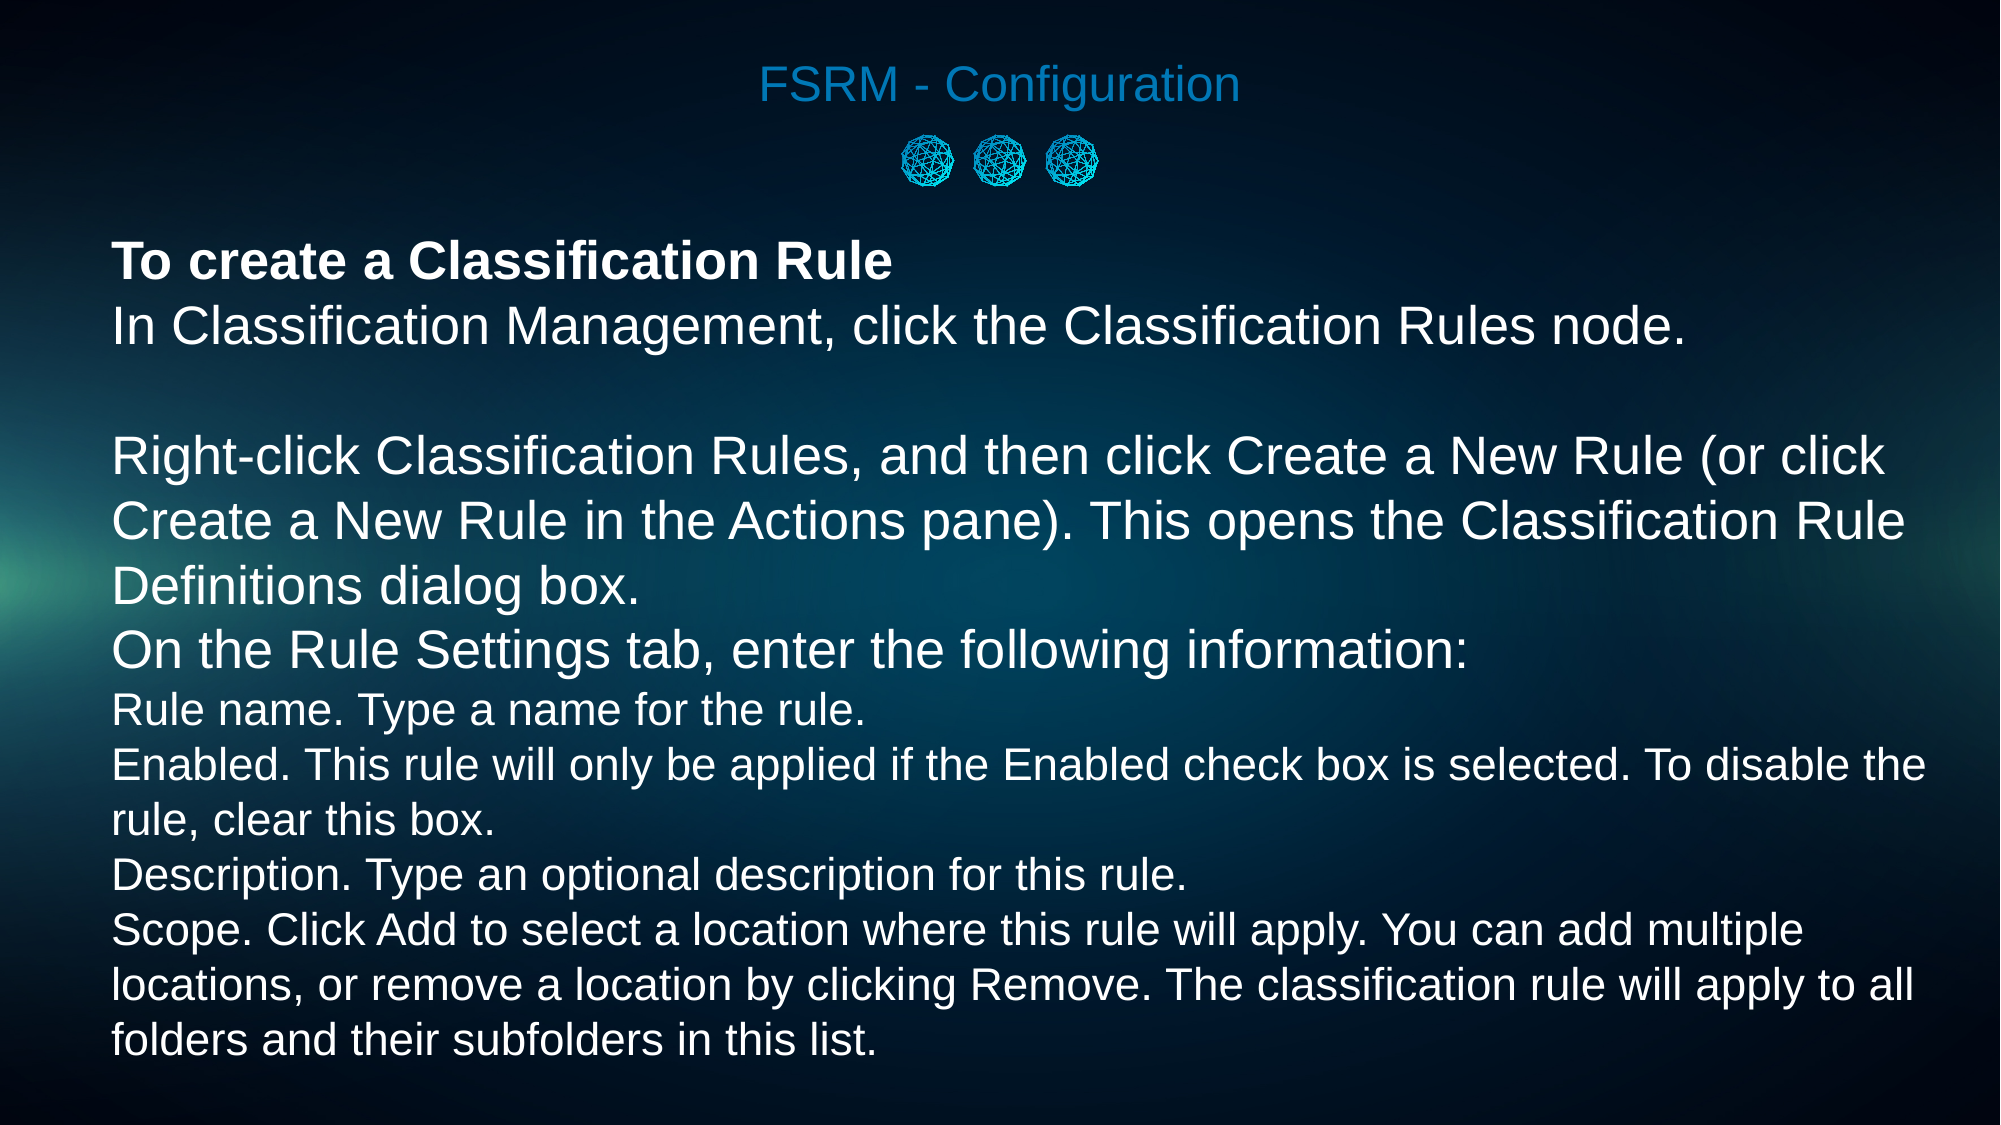

FSRM - Configuration

To create a Classification Rule
In Classification Management, click the Classification Rules node.

Right-click Classification Rules, and then click Create a New Rule (or click Create a New Rule in the Actions pane). This opens the Classification Rule Definitions dialog box.
On the Rule Settings tab, enter the following information:
Rule name. Type a name for the rule.
Enabled. This rule will only be applied if the Enabled check box is selected. To disable the rule, clear this box.
Description. Type an optional description for this rule.
Scope. Click Add to select a location where this rule will apply. You can add multiple locations, or remove a location by clicking Remove. The classification rule will apply to all folders and their subfolders in this list.